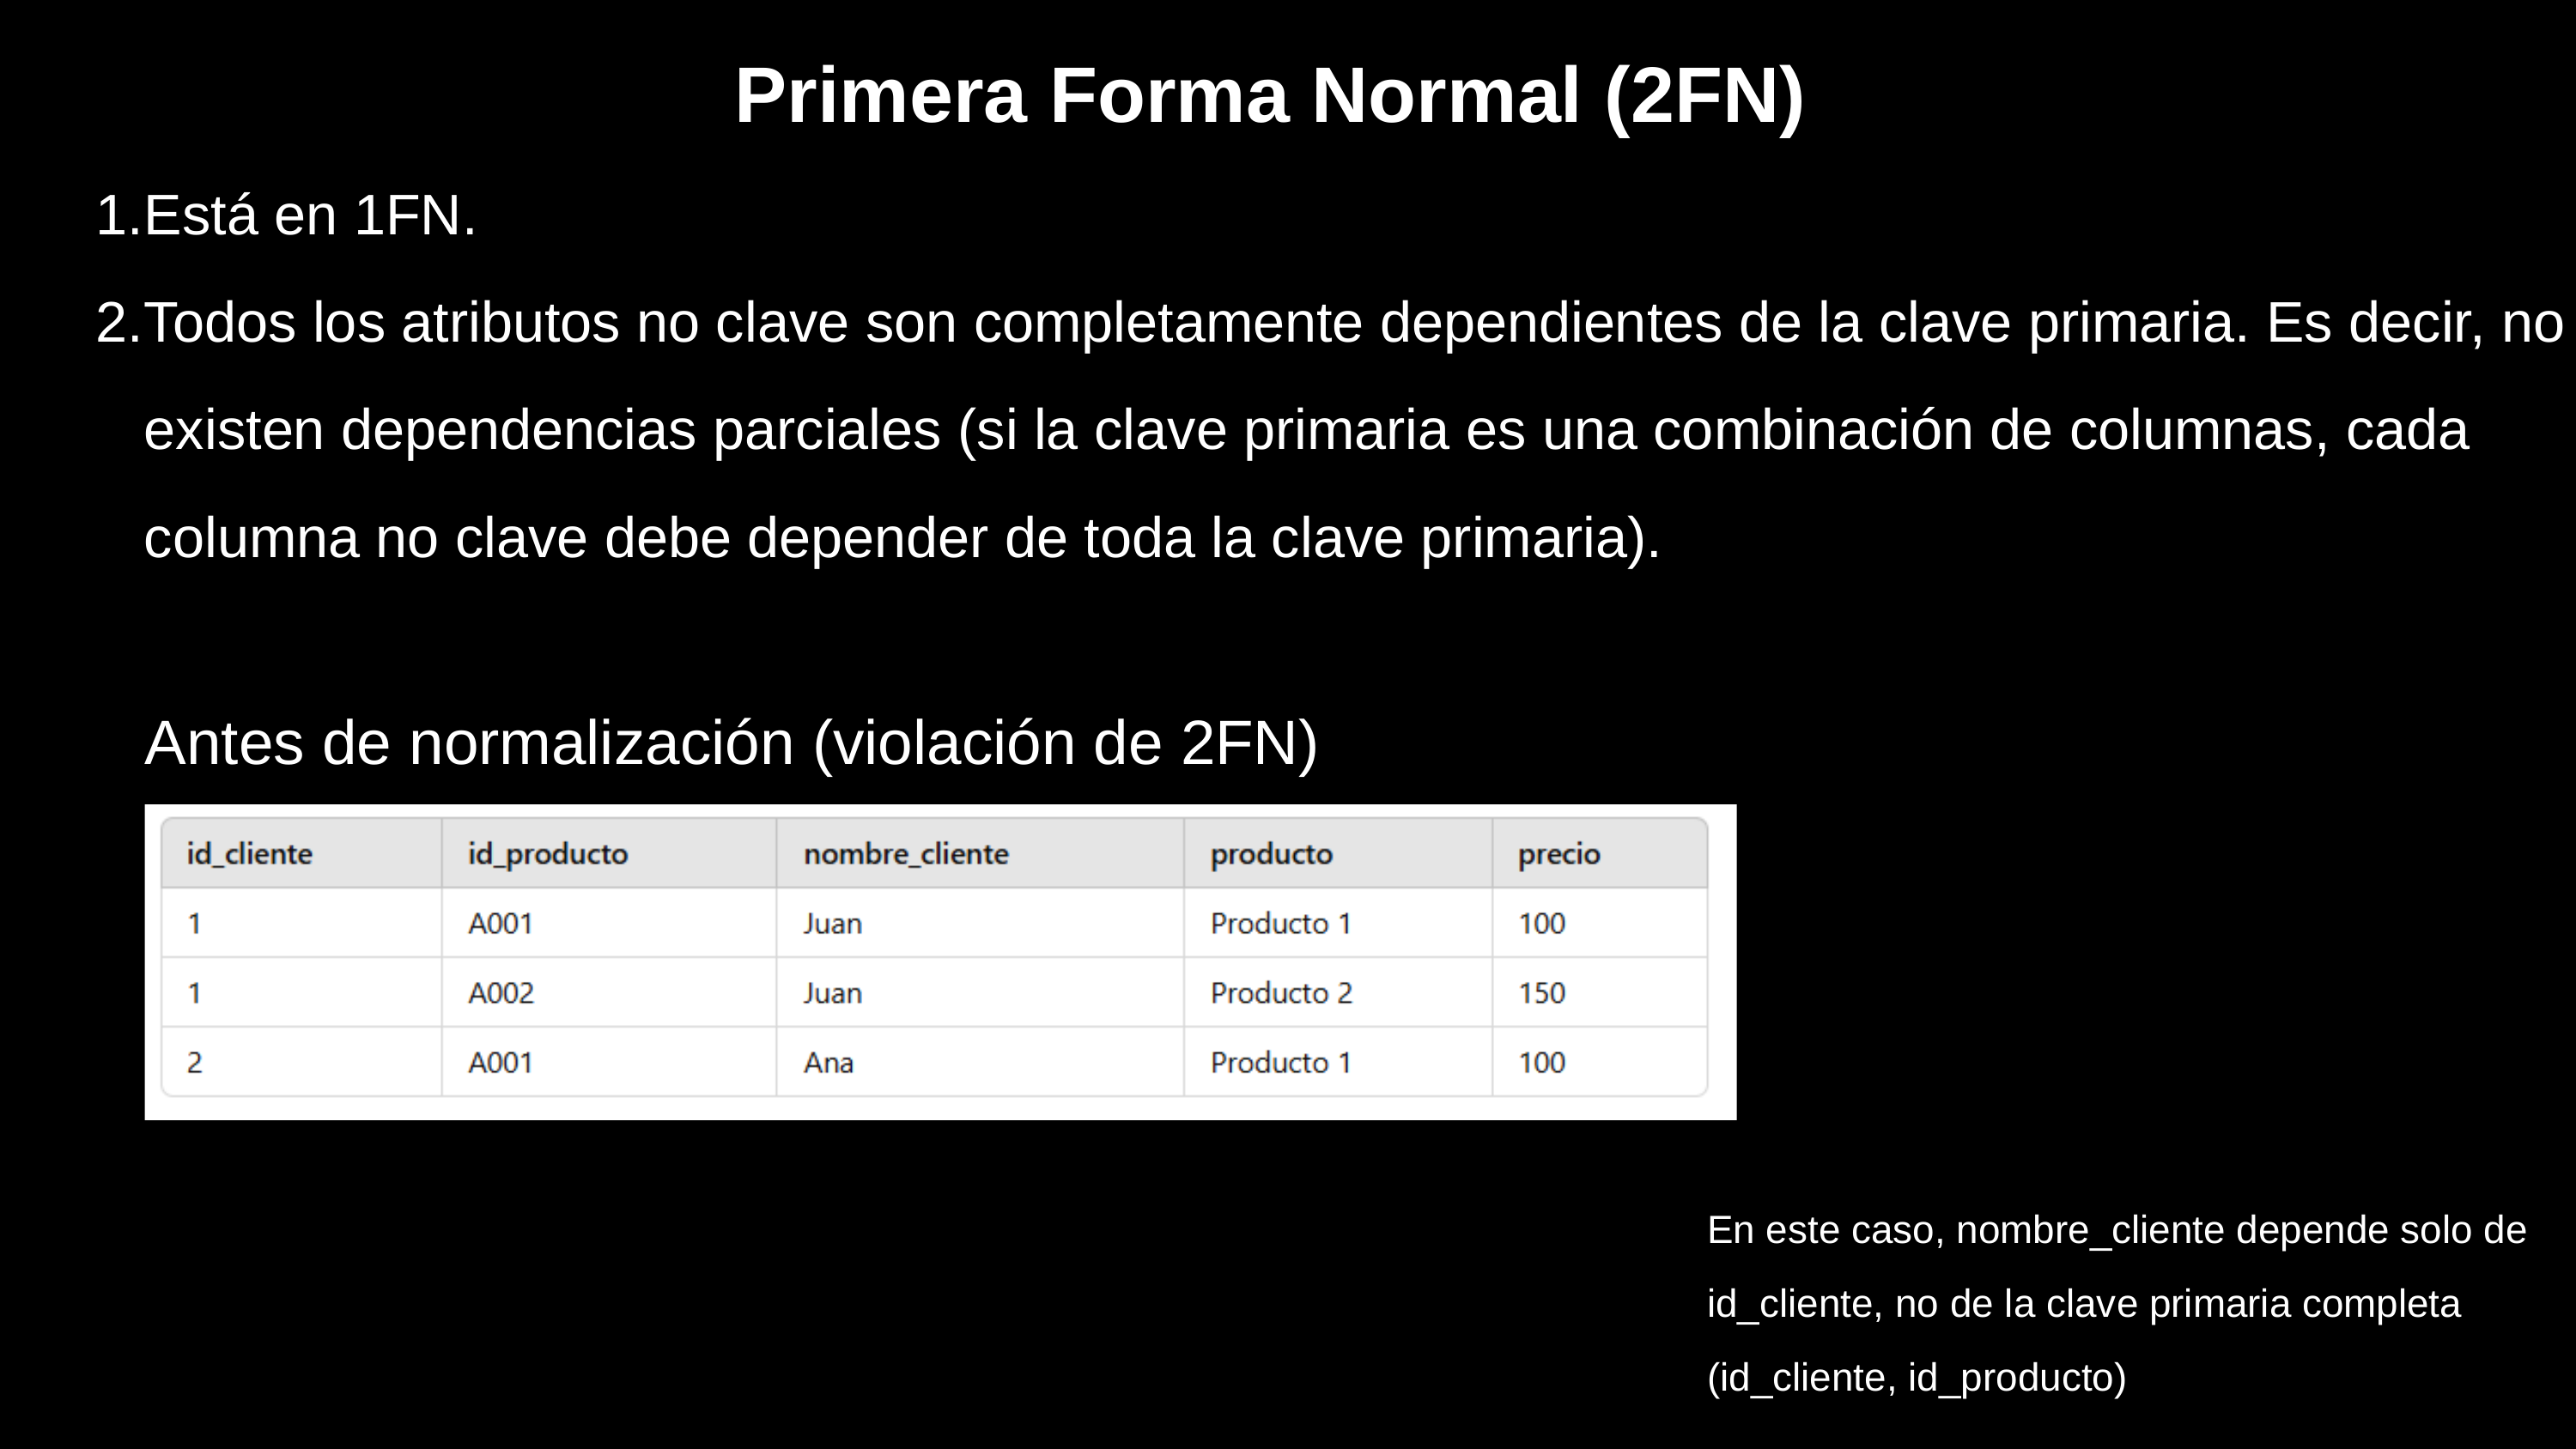

Primera Forma Normal (2FN)
Está en 1FN.
Todos los atributos no clave son completamente dependientes de la clave primaria. Es decir, no existen dependencias parciales (si la clave primaria es una combinación de columnas, cada columna no clave debe depender de toda la clave primaria).
Antes de normalización (violación de 2FN)

En este caso, nombre_cliente depende solo de id_cliente, no de la clave primaria completa (id_cliente, id_producto)